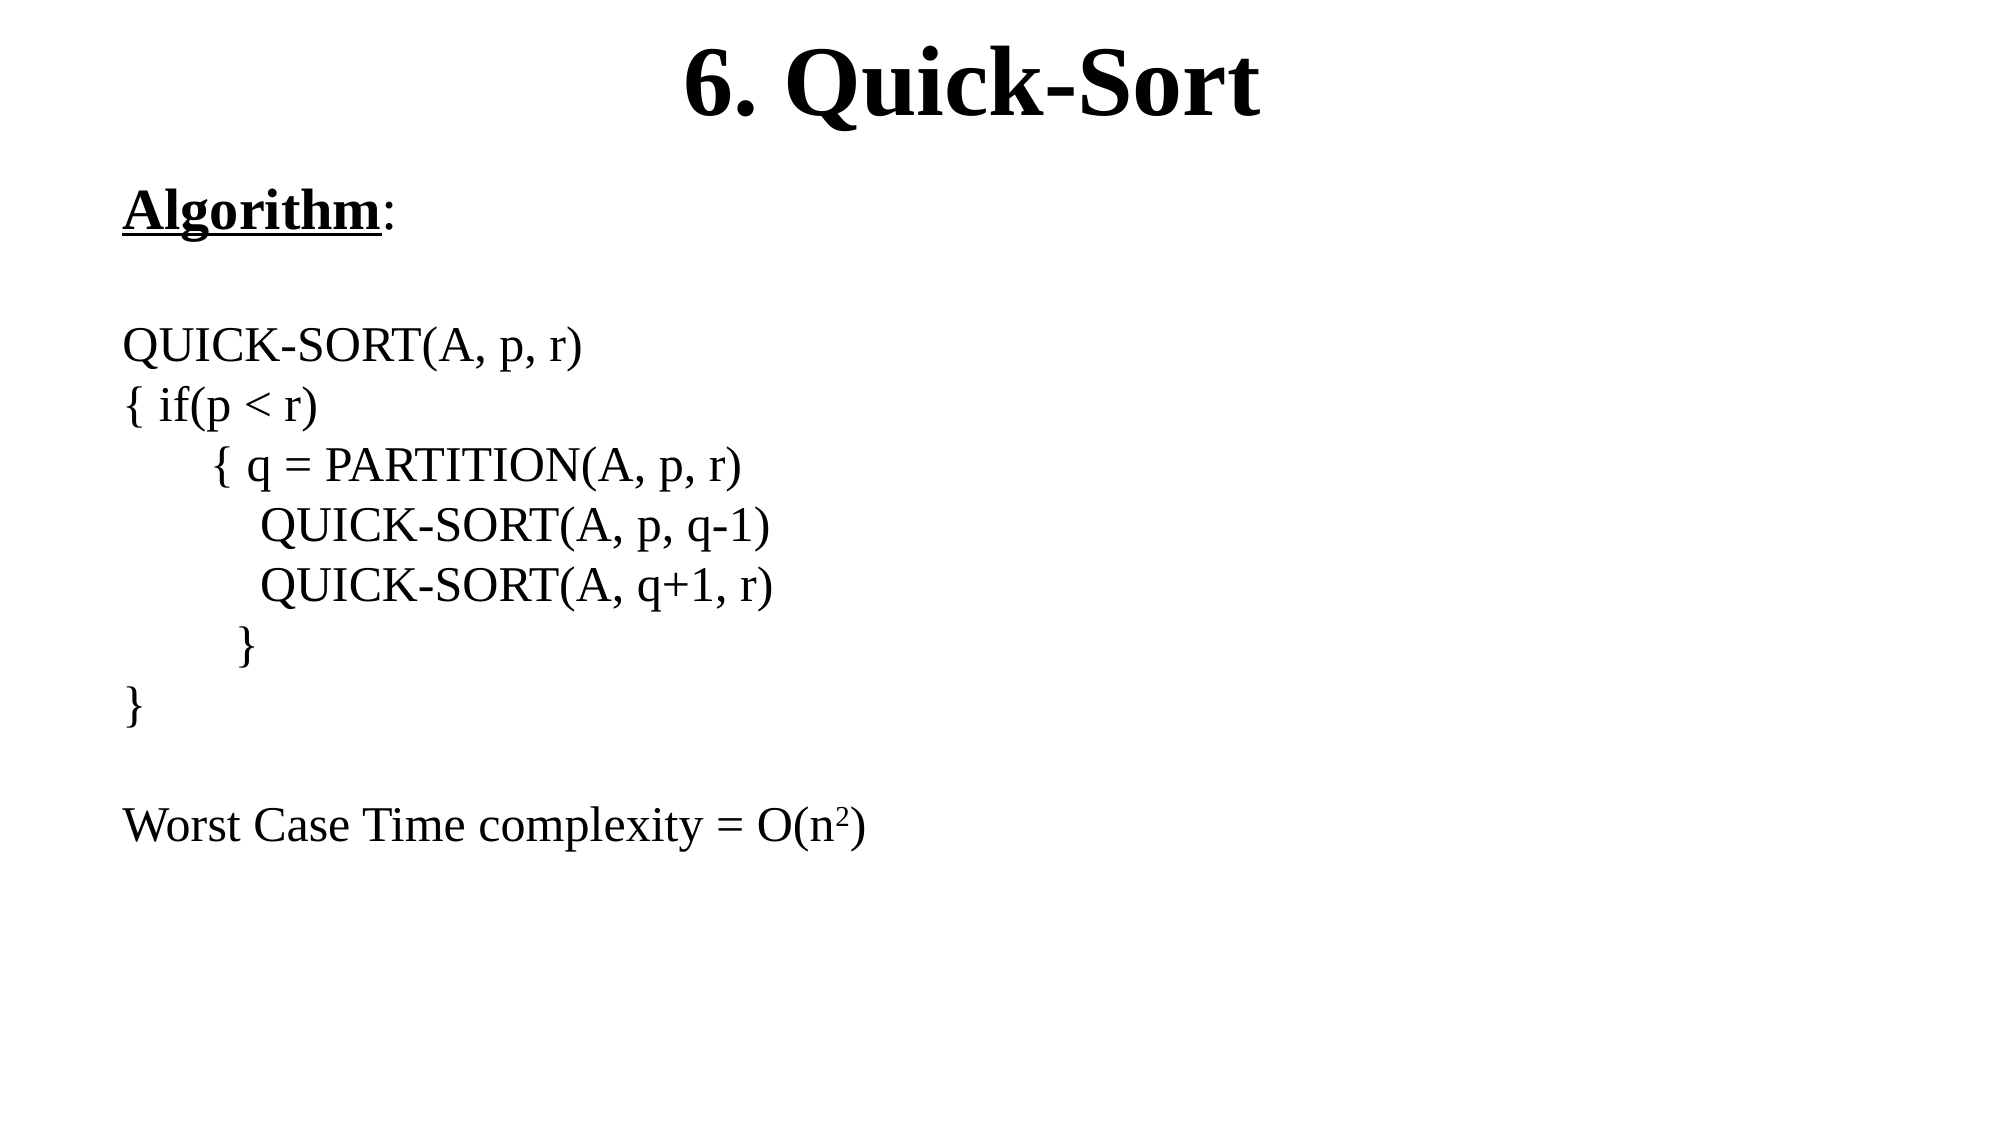

6. Quick-Sort
Algorithm:

QUICK-SORT(A, p, r)
{ if(p < r)
       { q = PARTITION(A, p, r)
           QUICK-SORT(A, p, q-1)
           QUICK-SORT(A, q+1, r)
         }
}

Worst Case Time complexity = O(n2)